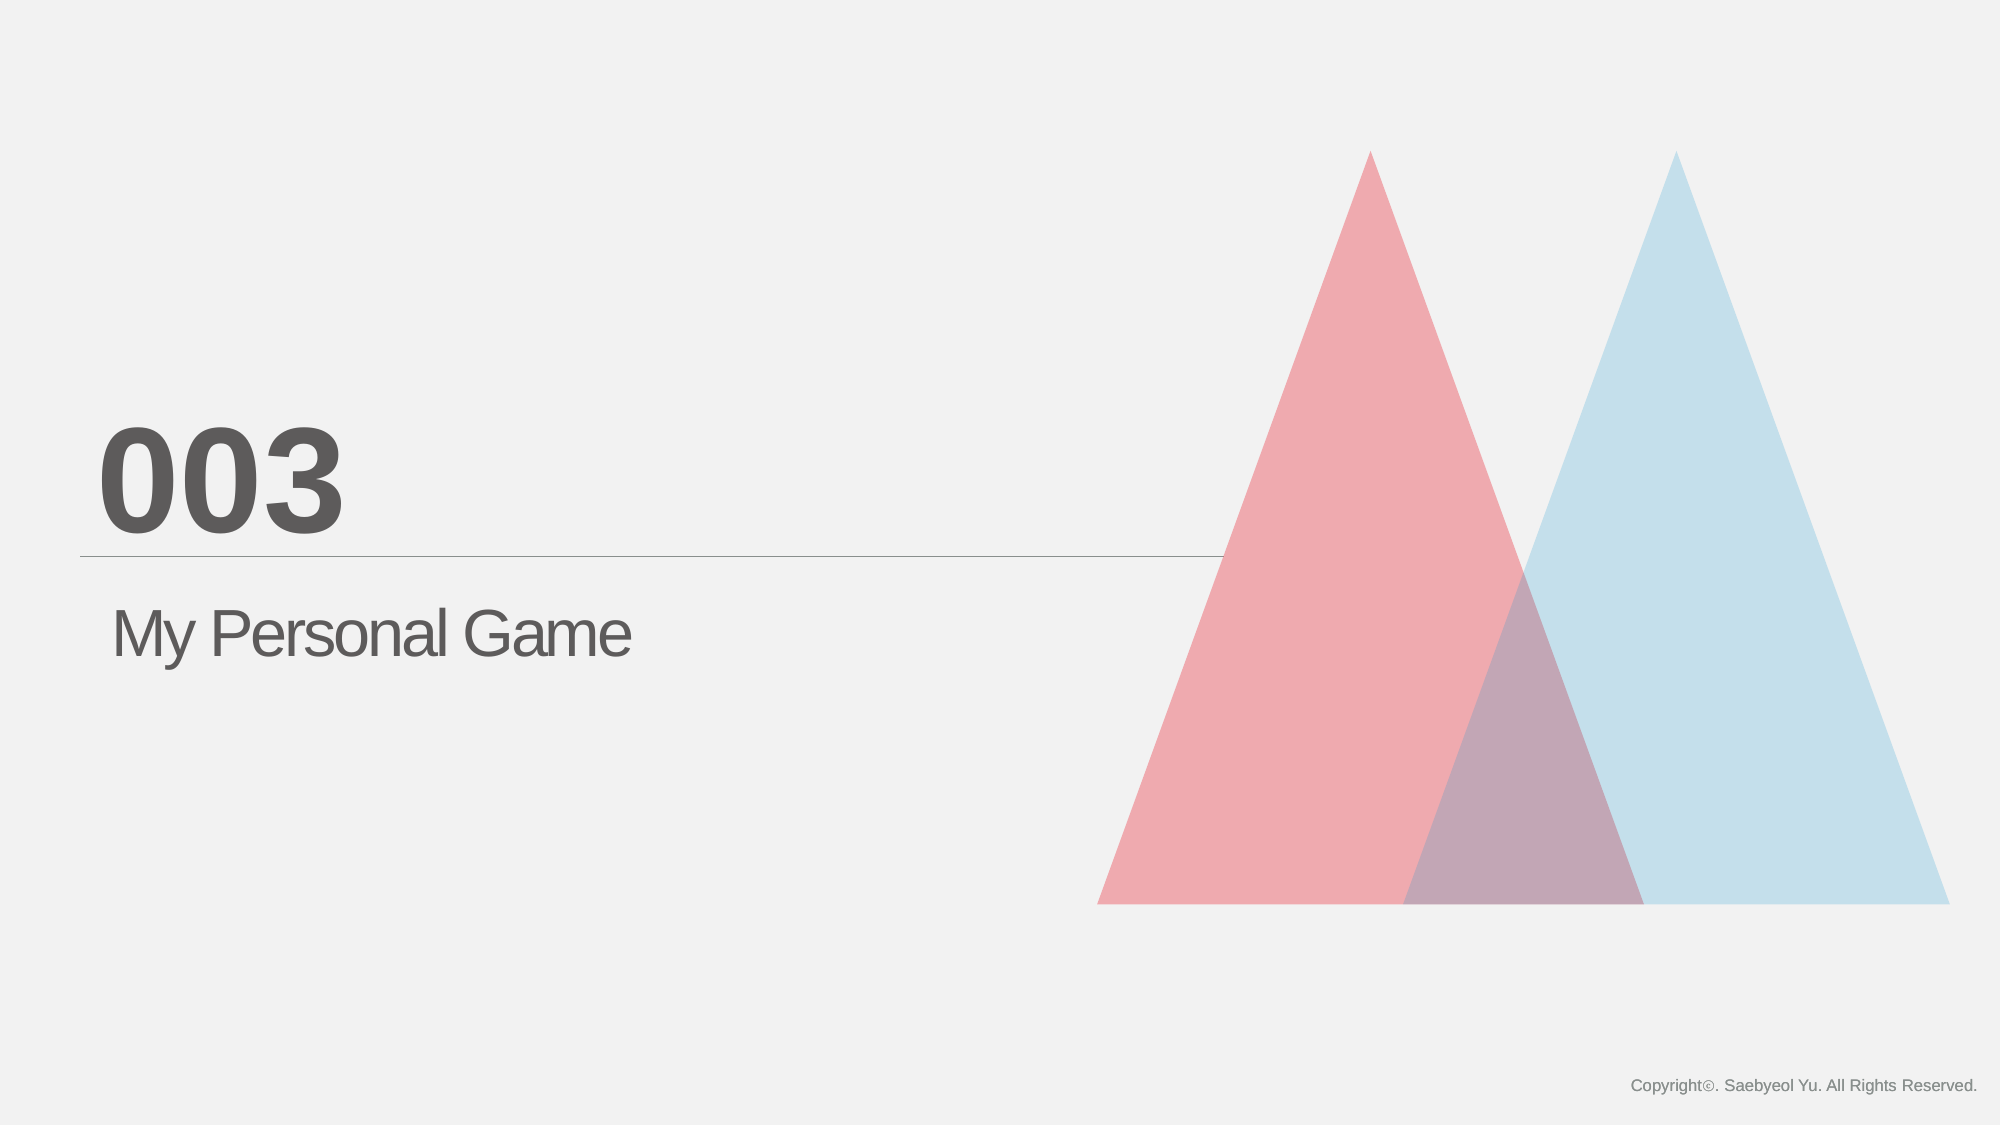

003
My Personal Game
Copyrightⓒ. Saebyeol Yu. All Rights Reserved.